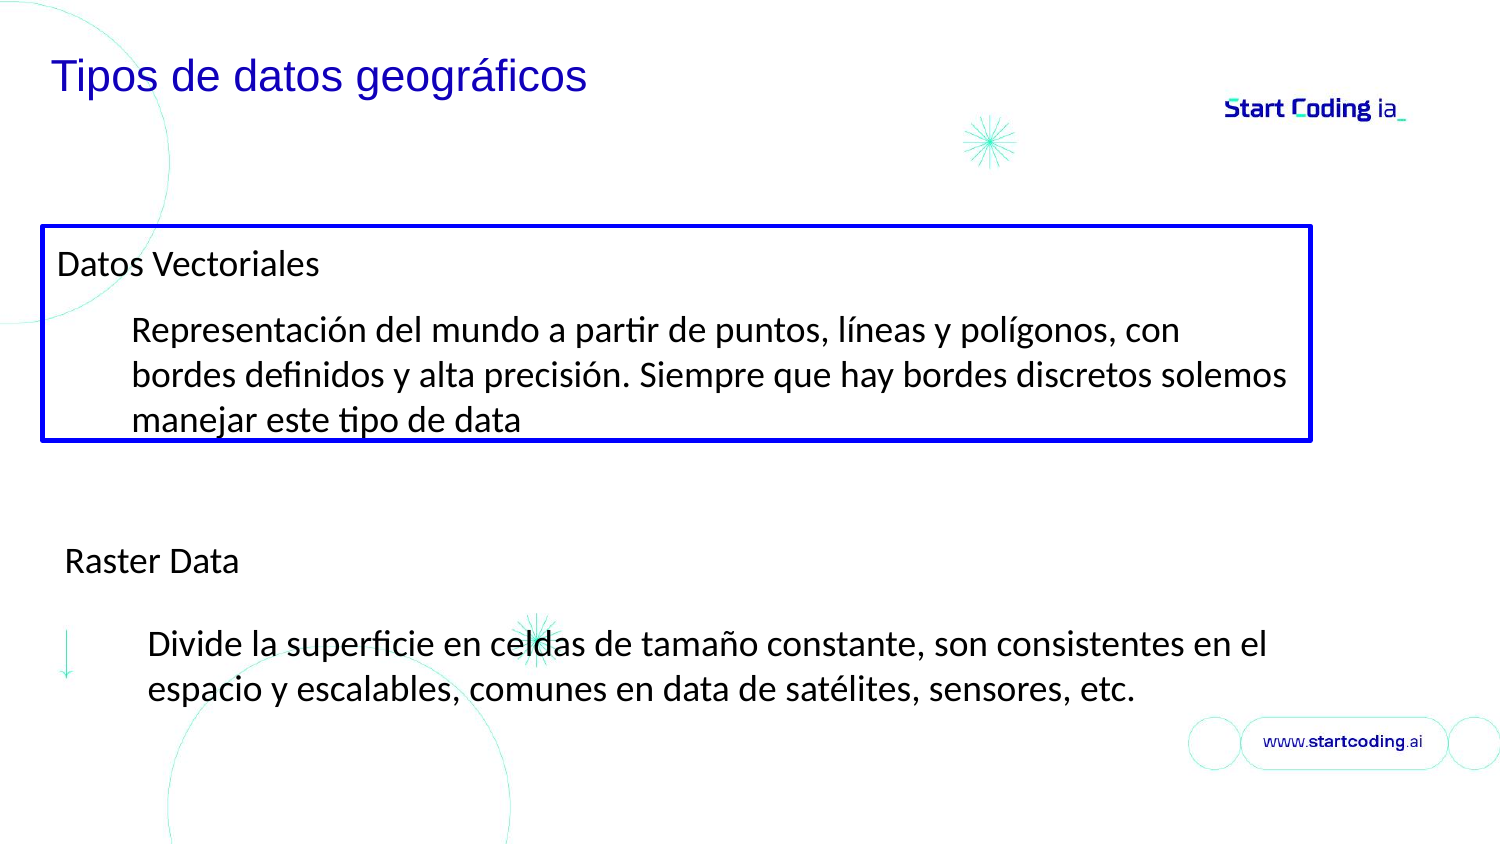

# Tipos de datos geográficos
Datos Vectoriales

Representación del mundo a partir de puntos, líneas y polígonos, con bordes definidos y alta precisión. Siempre que hay bordes discretos solemos manejar este tipo de data
Raster Data
Divide la superficie en celdas de tamaño constante, son consistentes en el espacio y escalables, comunes en data de satélites, sensores, etc.